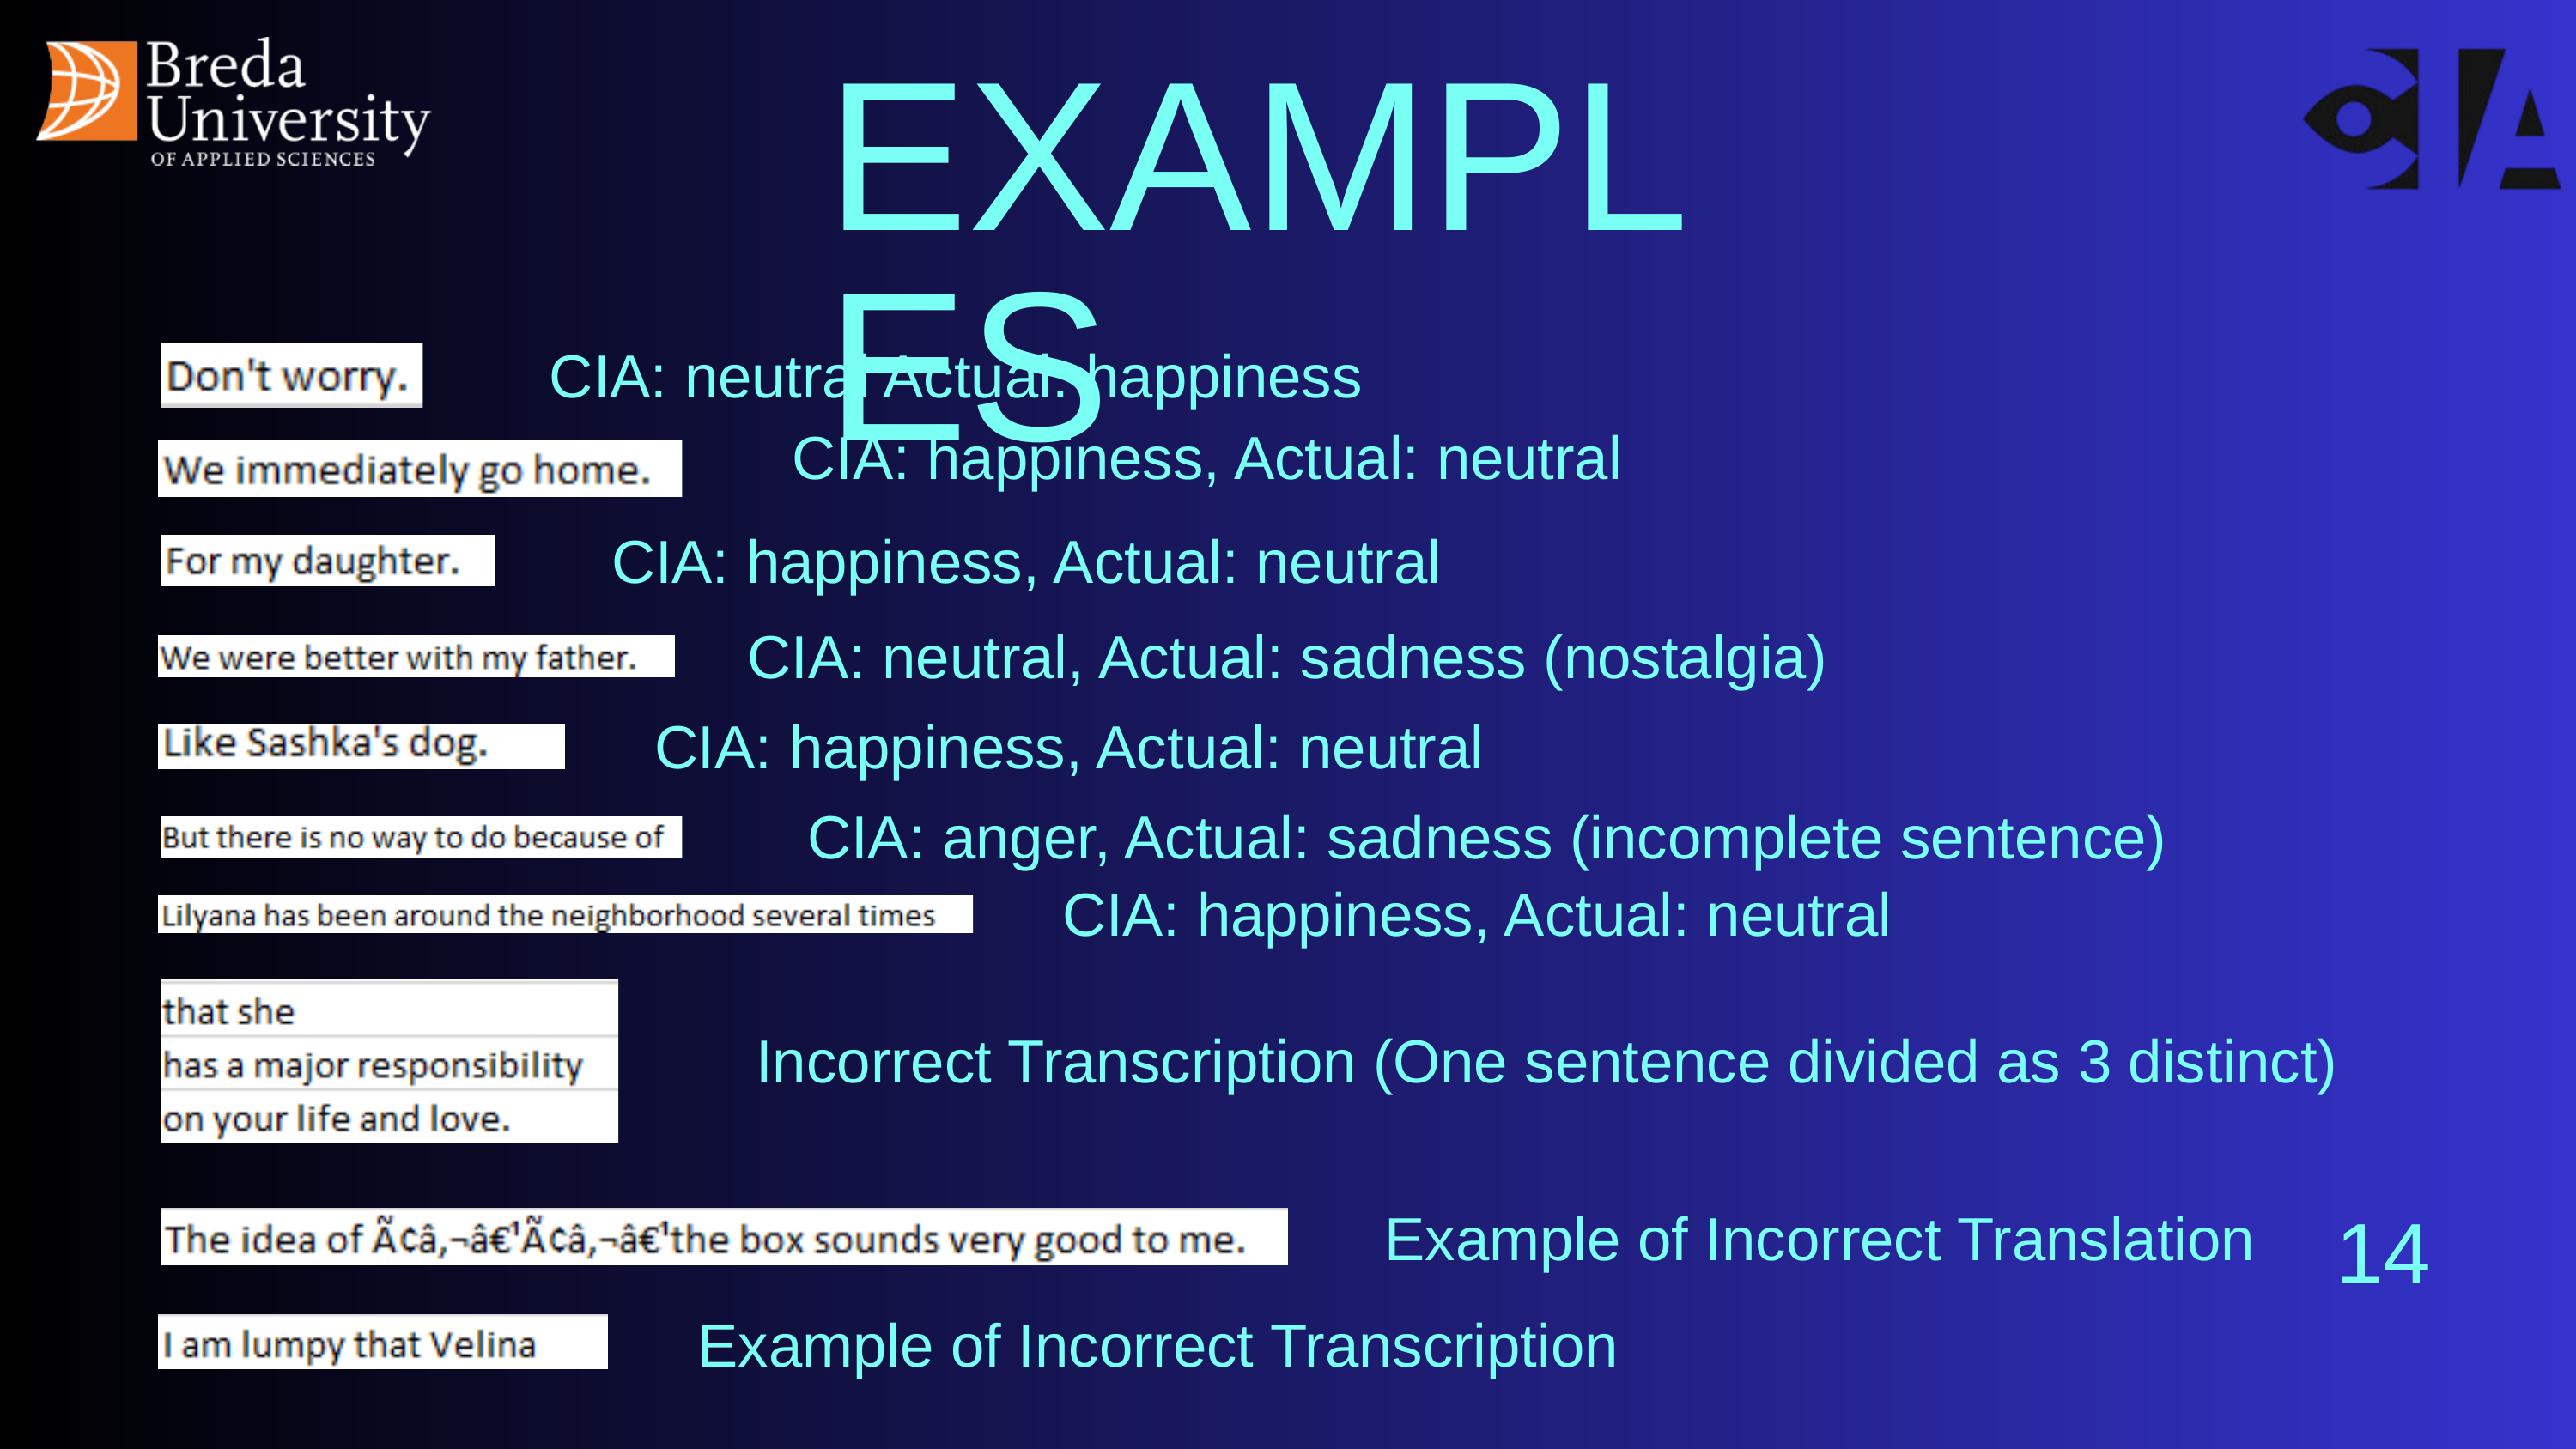

EXAMPLES
CIA: neutral Actual: happiness

CIA: happiness, Actual: neutral

CIA: happiness, Actual: neutral

CIA: neutral, Actual: sadness (nostalgia)

CIA: happiness, Actual: neutral

CIA: anger, Actual: sadness (incomplete sentence)

CIA: happiness, Actual: neutral

Incorrect Transcription (One sentence divided as 3 distinct)
Example of Incorrect Translation

14
Example of Incorrect Transcription